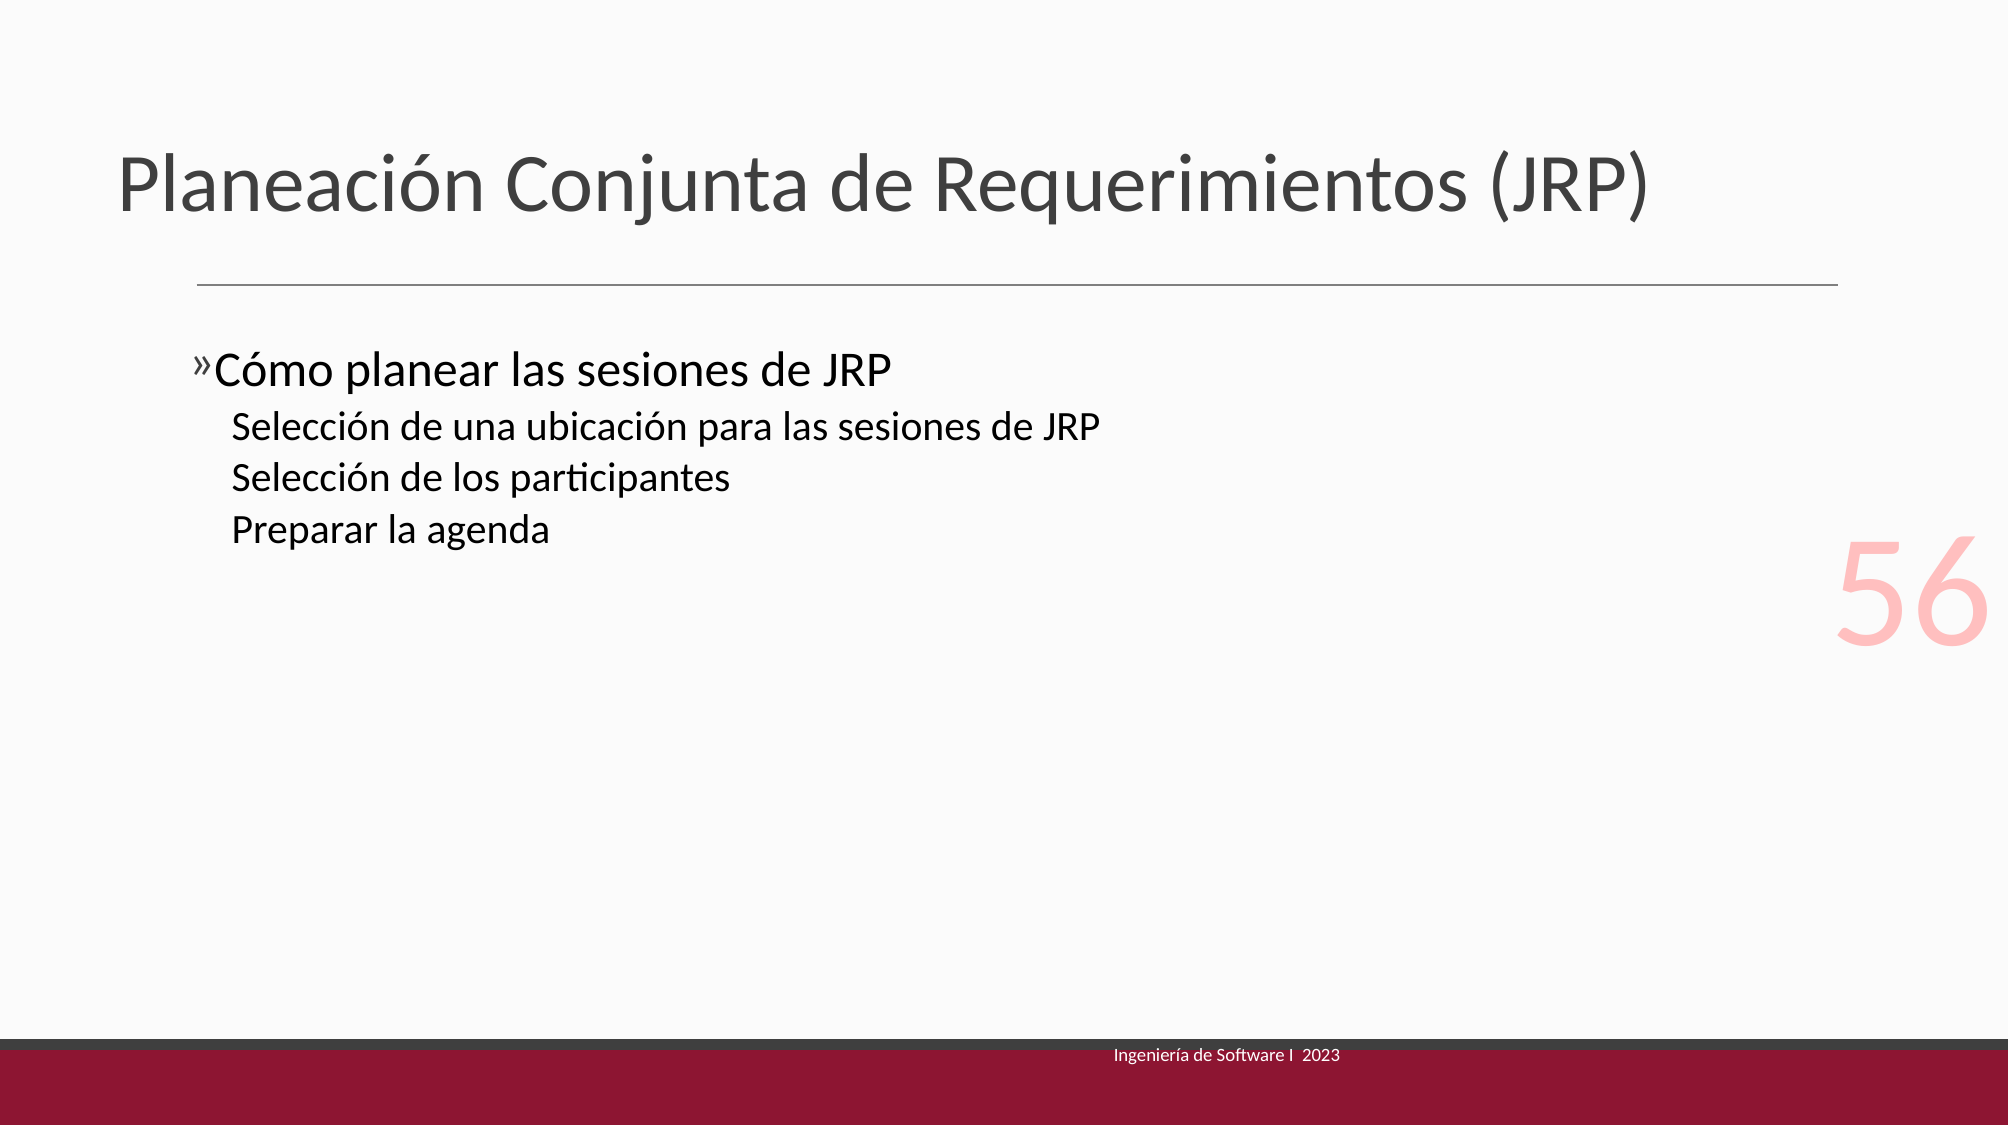

# Planeación Conjunta de Requerimientos (JRP)
Cómo planear las sesiones de JRP
Selección de una ubicación para las sesiones de JRP
Selección de los participantes
Preparar la agenda

56
Ingeniería de Software I  2023